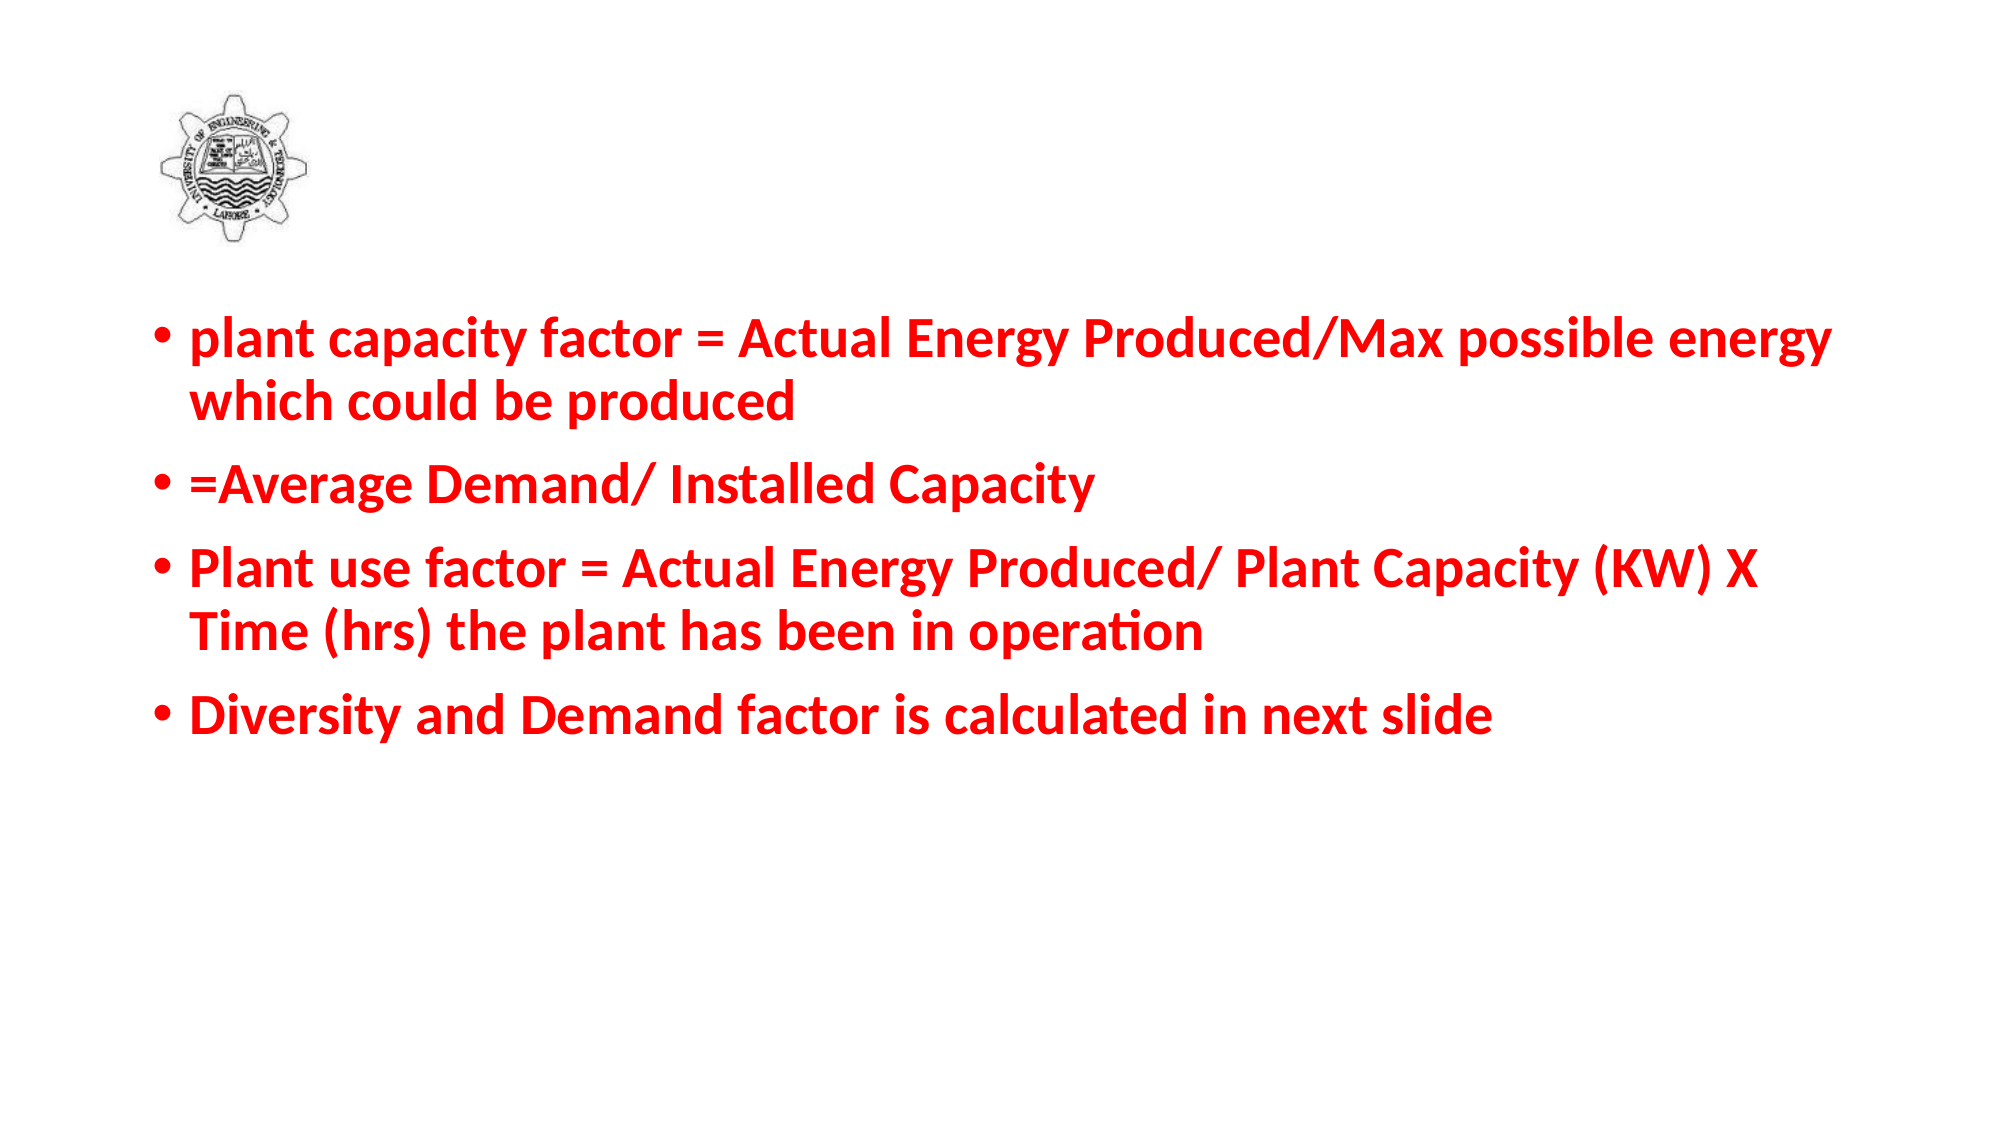

#
plant capacity factor = Actual Energy Produced/Max possible energy which could be produced
=Average Demand/ Installed Capacity
Plant use factor = Actual Energy Produced/ Plant Capacity (KW) X Time (hrs) the plant has been in operation
Diversity and Demand factor is calculated in next slide